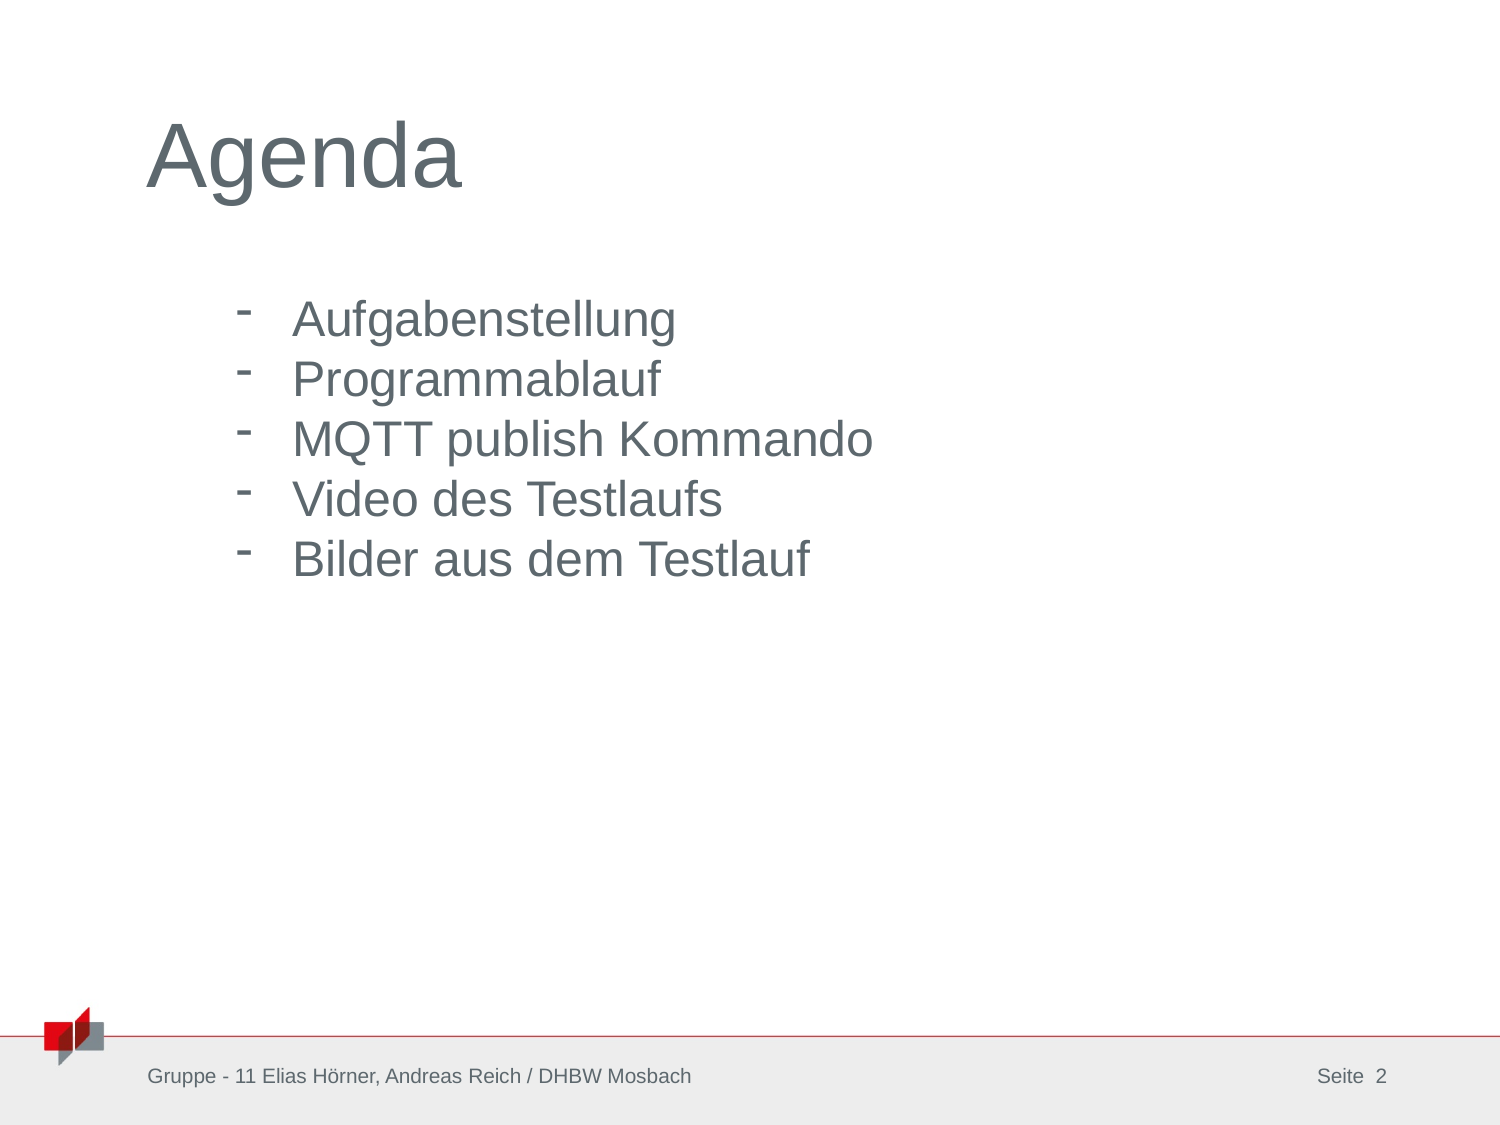

# Agenda
Aufgabenstellung
Programmablauf
MQTT publish Kommando
Video des Testlaufs
Bilder aus dem Testlauf

Gruppe - 11 Elias Hörner, Andreas Reich / DHBW Mosbach
Seite  2